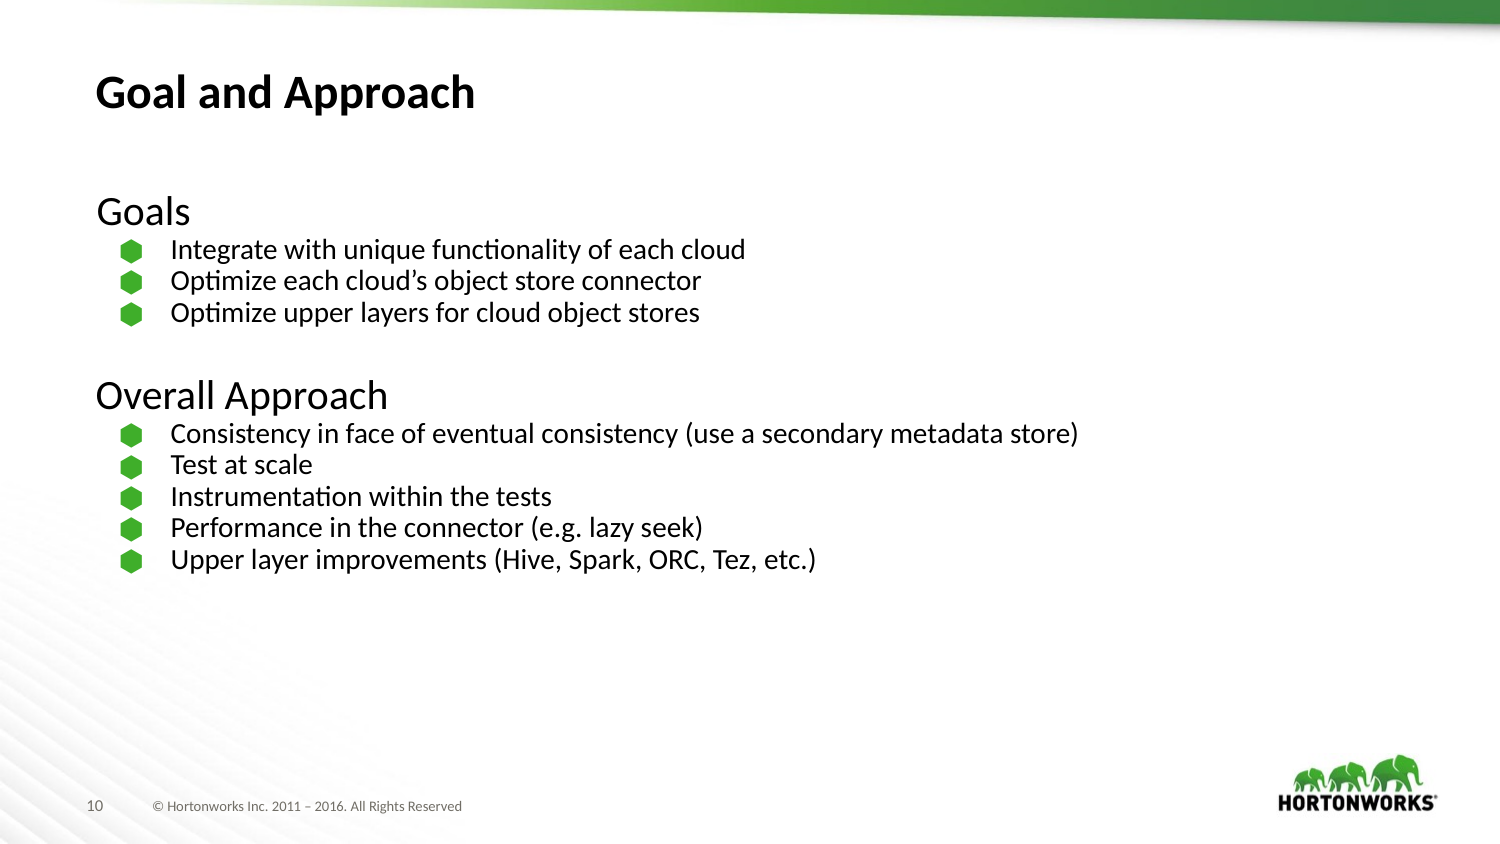

# Goal and Approach
Goals
Integrate with unique functionality of each cloud
Optimize each cloud’s object store connector
Optimize upper layers for cloud object stores

Overall Approach
Consistency in face of eventual consistency (use a secondary metadata store)
Test at scale
Instrumentation within the tests
Performance in the connector (e.g. lazy seek)
Upper layer improvements (Hive, Spark, ORC, Tez, etc.)